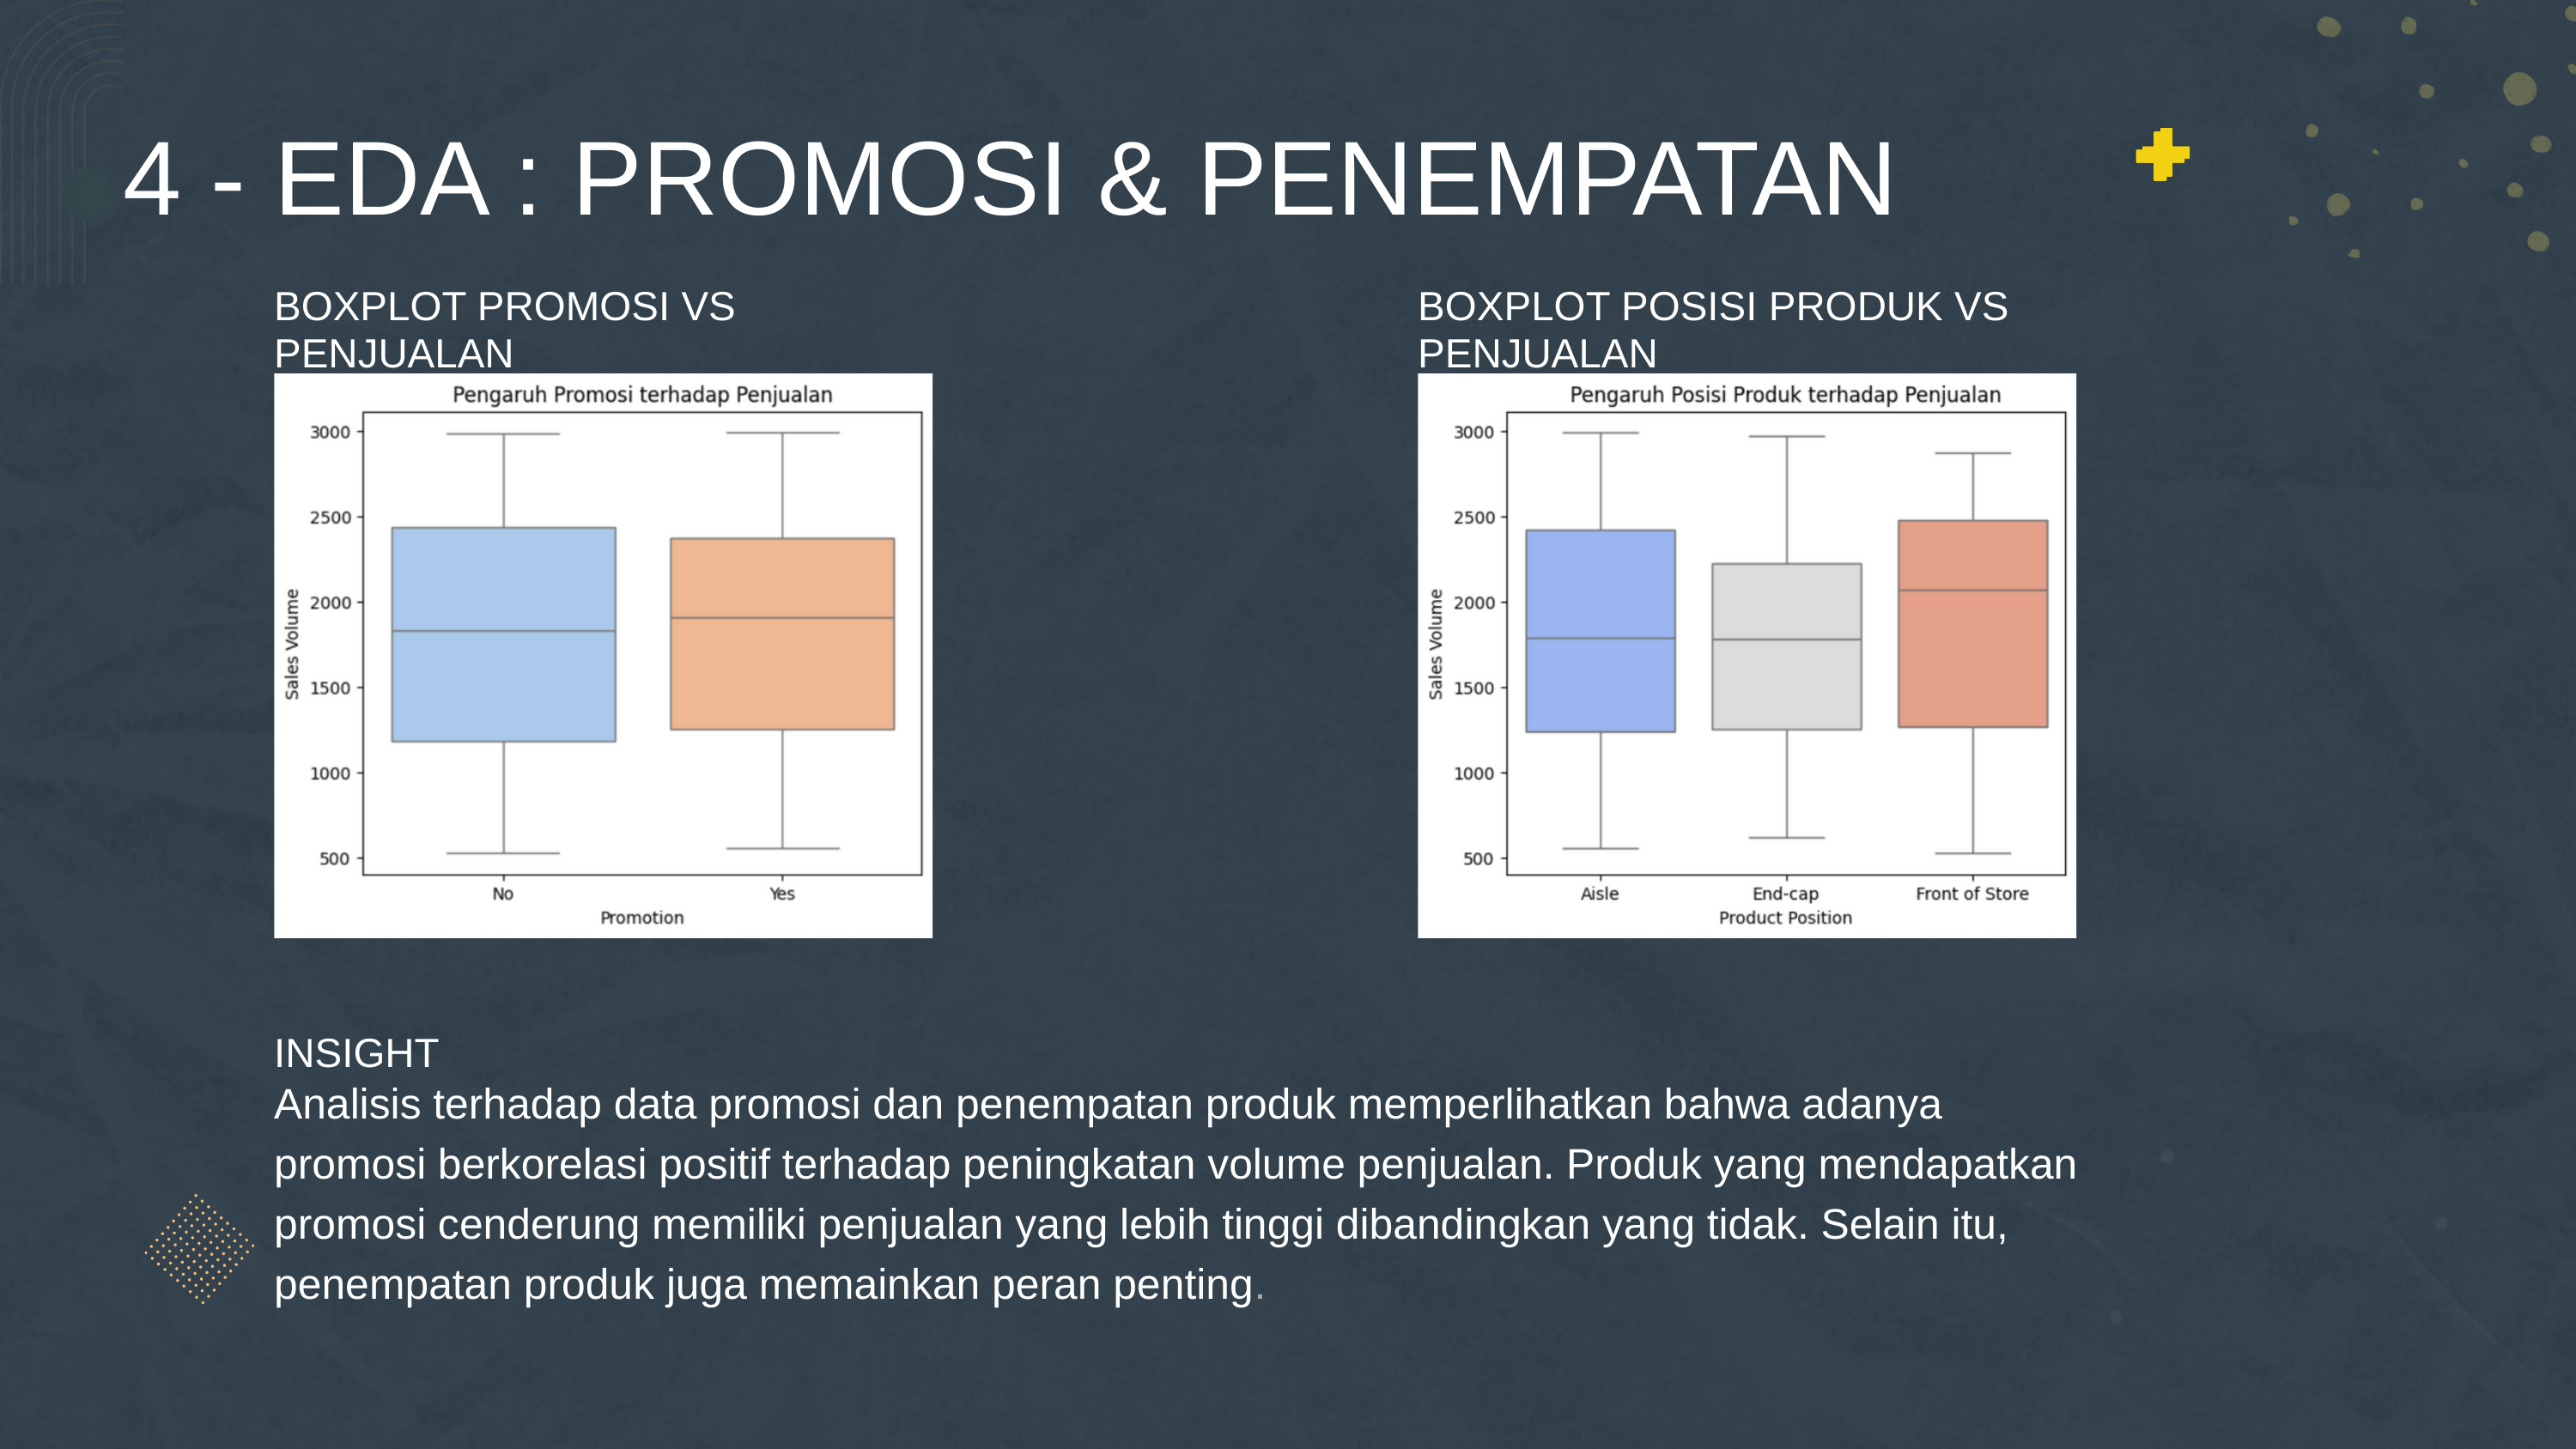

4 - EDA : PROMOSI & PENEMPATAN

BOXPLOT PROMOSI VS PENJUALAN
BOXPLOT POSISI PRODUK VS PENJUALAN

INSIGHT
Analisis terhadap data promosi dan penempatan produk memperlihatkan bahwa adanya promosi berkorelasi positif terhadap peningkatan volume penjualan. Produk yang mendapatkan promosi cenderung memiliki penjualan yang lebih tinggi dibandingkan yang tidak. Selain itu, penempatan produk juga memainkan peran penting.